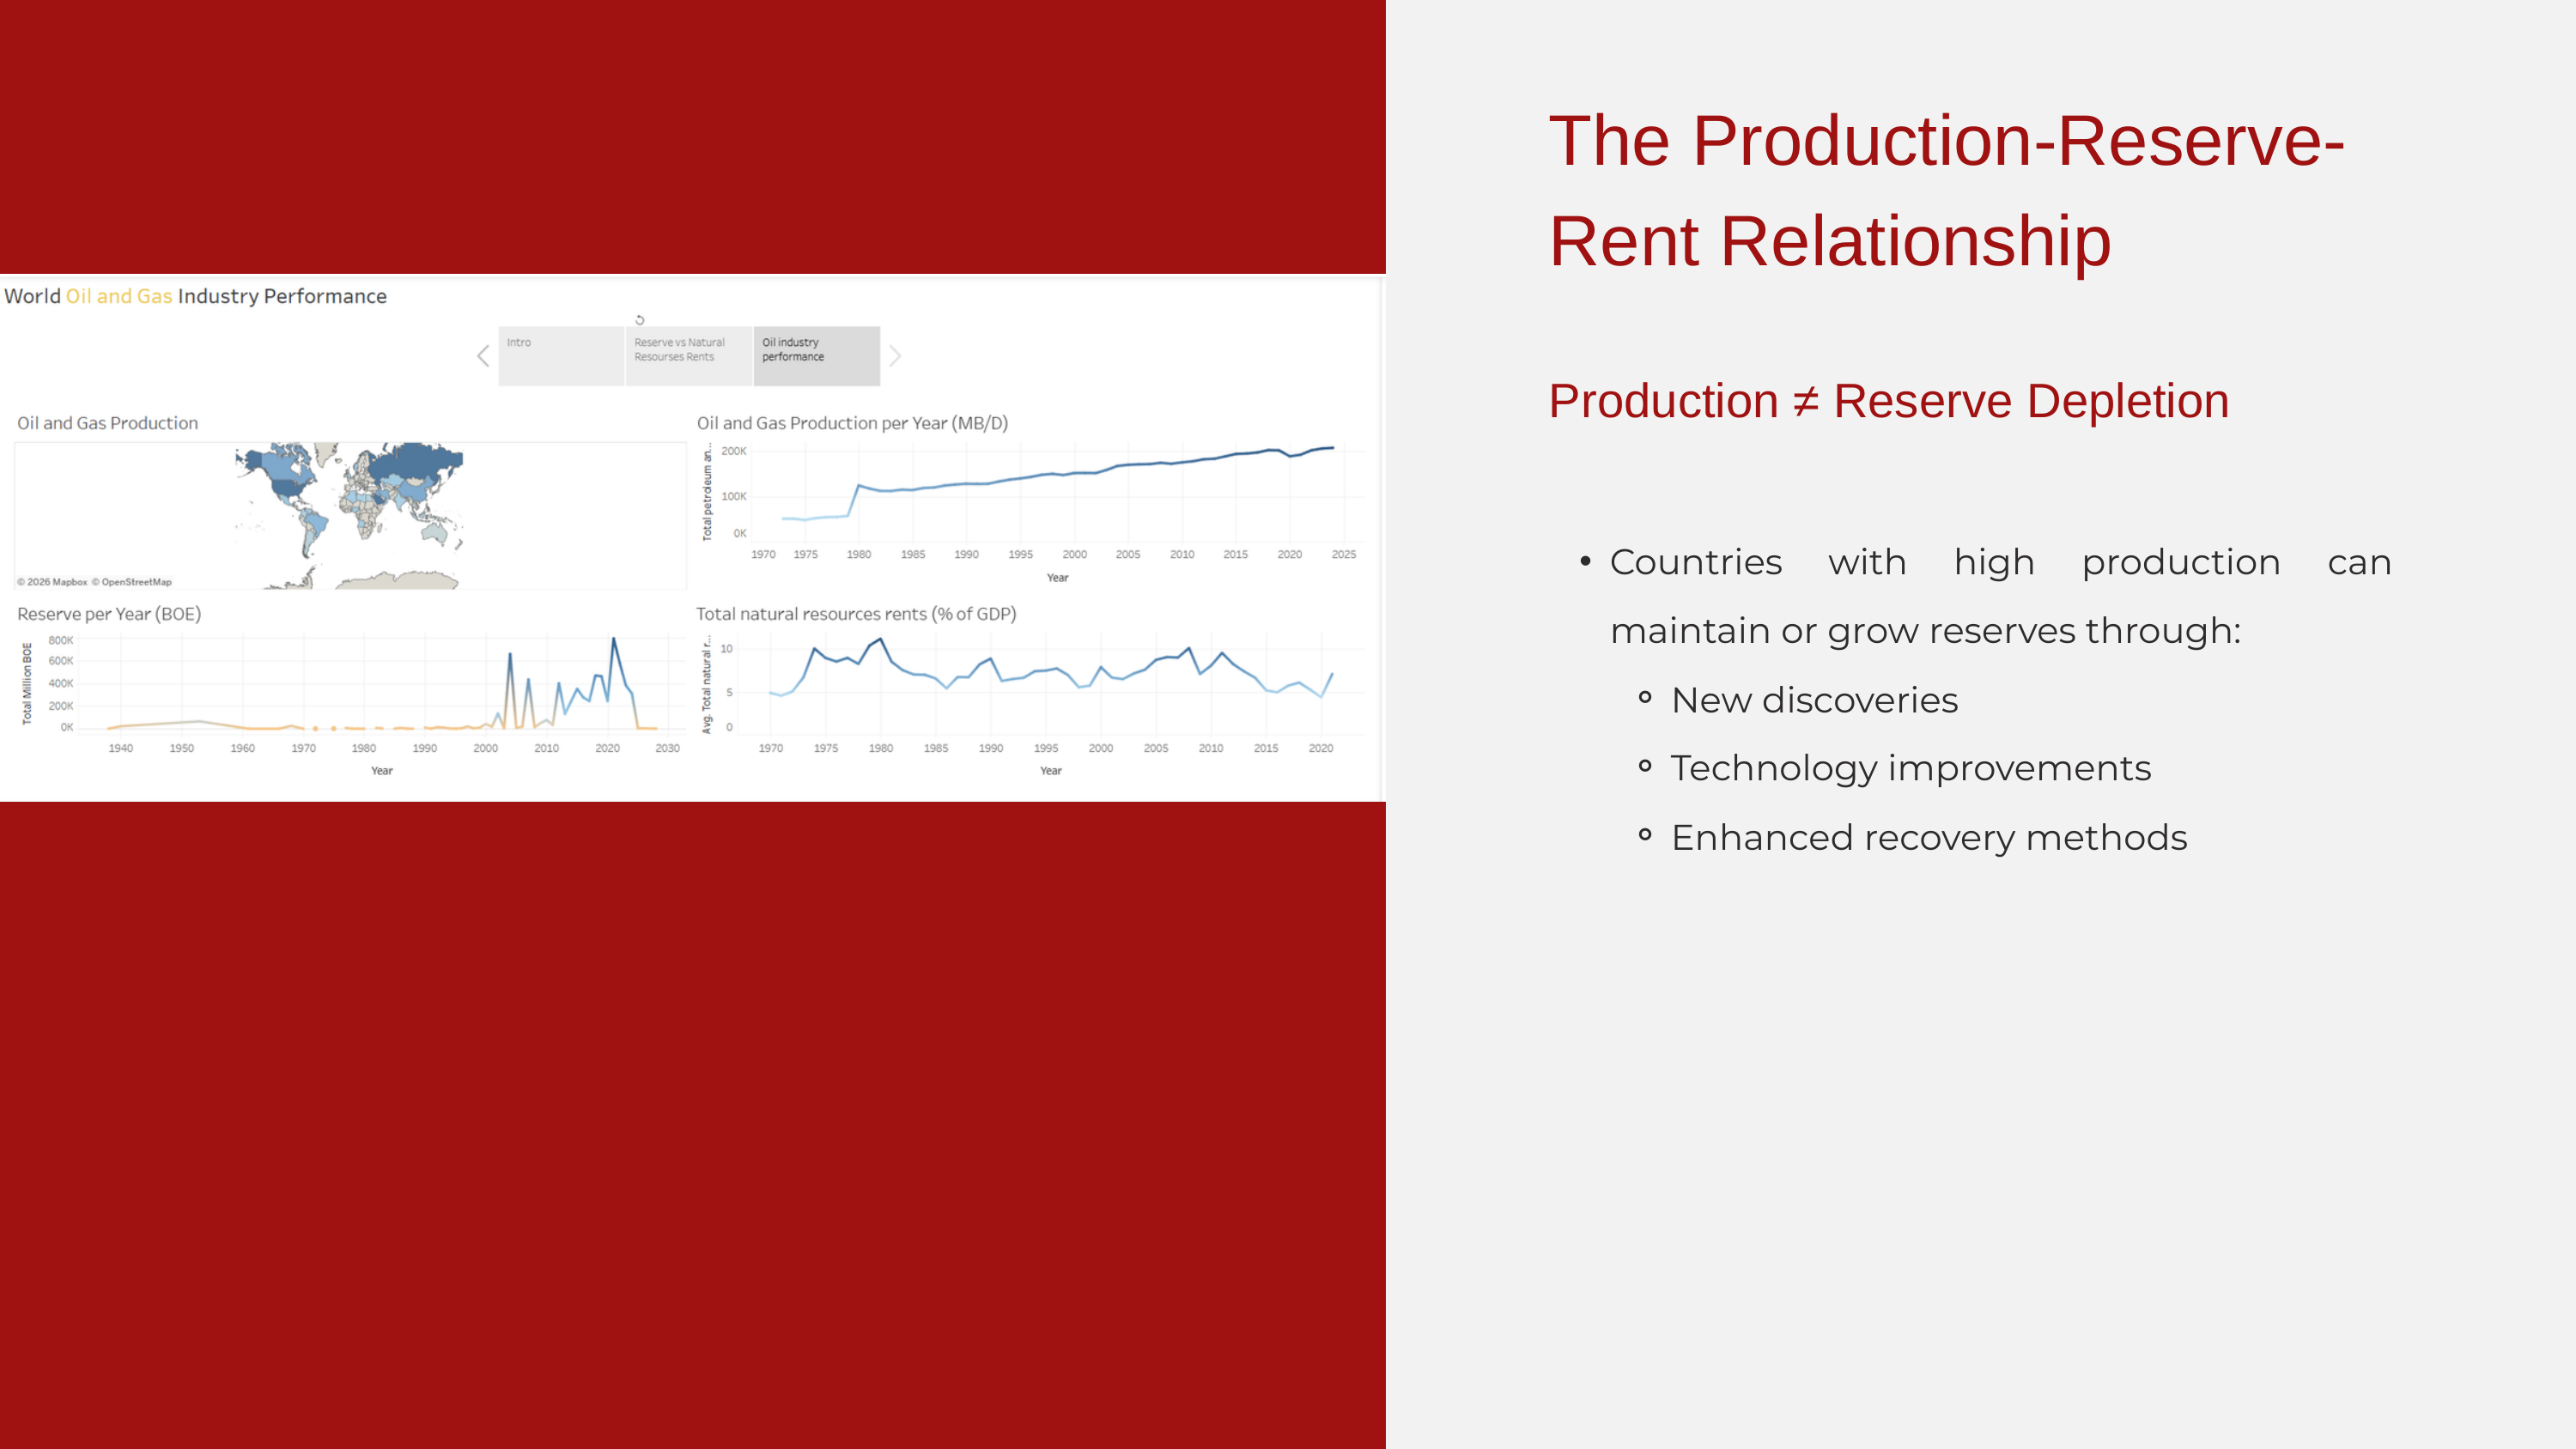

The Production-Reserve-Rent Relationship

Production ≠ Reserve Depletion
Countries with high production can maintain or grow reserves through:
New discoveries
Technology improvements
Enhanced recovery methods